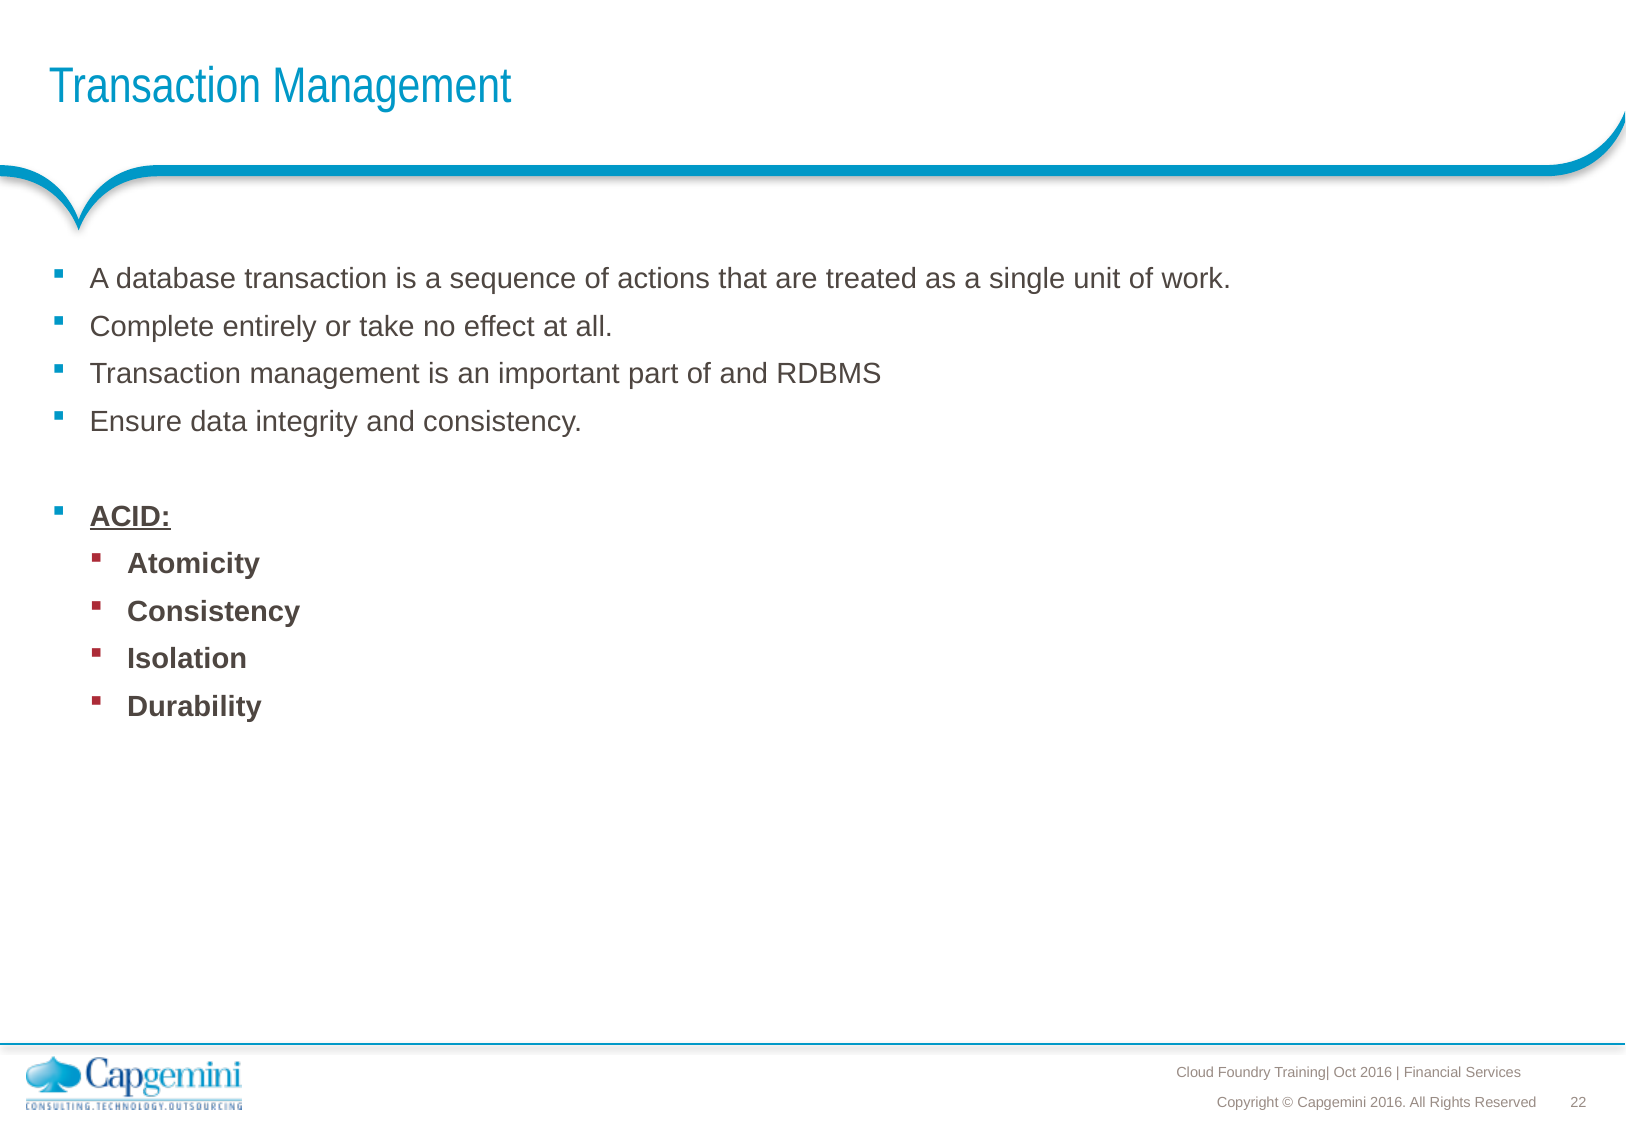

# Transaction Management
A database transaction is a sequence of actions that are treated as a single unit of work.
Complete entirely or take no effect at all.
Transaction management is an important part of and RDBMS
Ensure data integrity and consistency.

ACID:
Atomicity
Consistency
Isolation
Durability